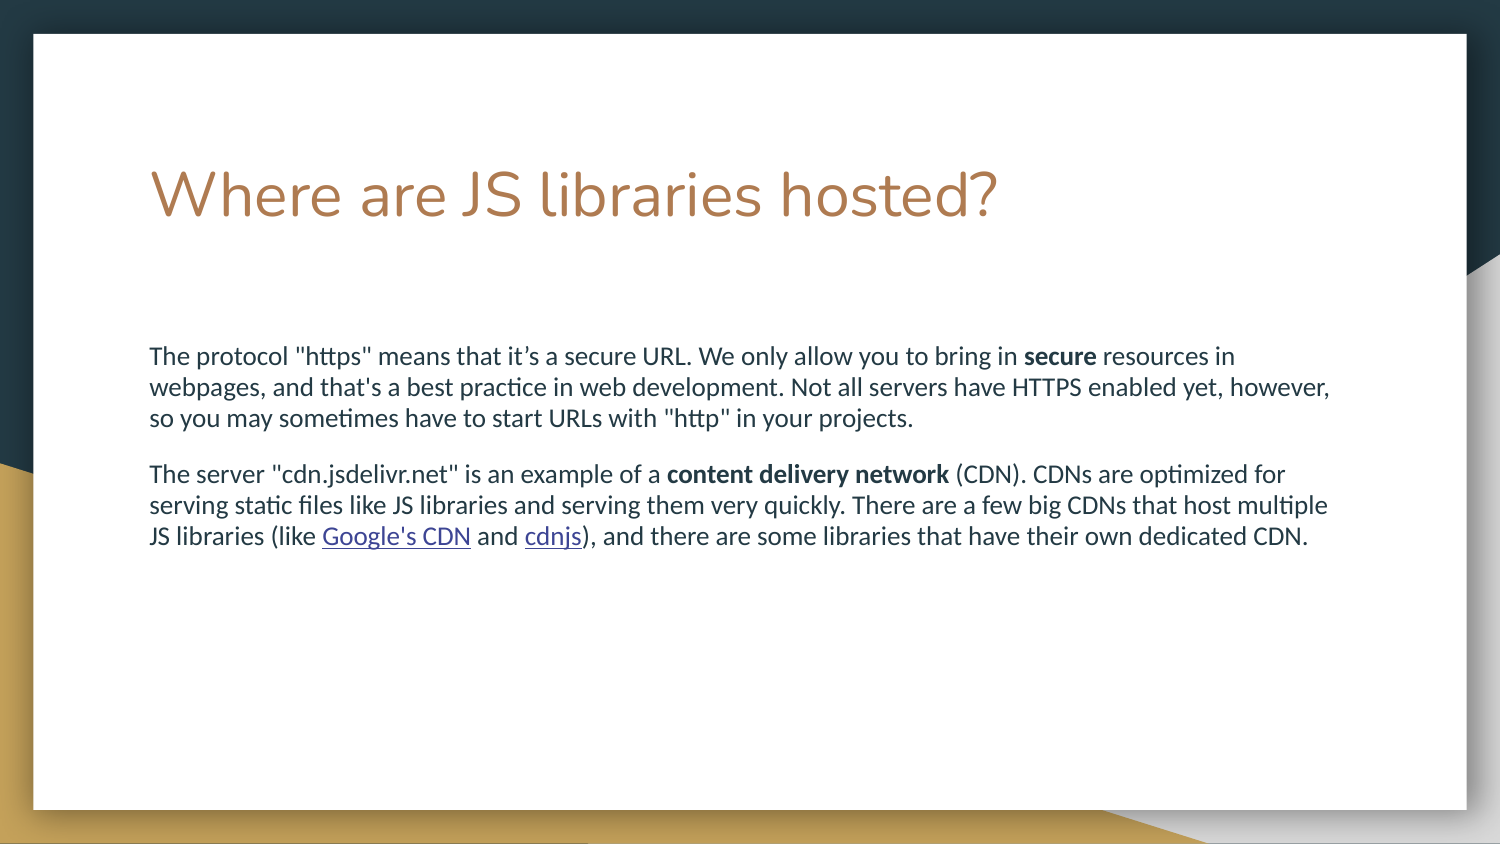

# Where are JS libraries hosted?
The protocol "https" means that it’s a secure URL. We only allow you to bring in secure resources in webpages, and that's a best practice in web development. Not all servers have HTTPS enabled yet, however, so you may sometimes have to start URLs with "http" in your projects.
The server "cdn.jsdelivr.net" is an example of a content delivery network (CDN). CDNs are optimized for serving static files like JS libraries and serving them very quickly. There are a few big CDNs that host multiple JS libraries (like Google's CDN and cdnjs), and there are some libraries that have their own dedicated CDN.